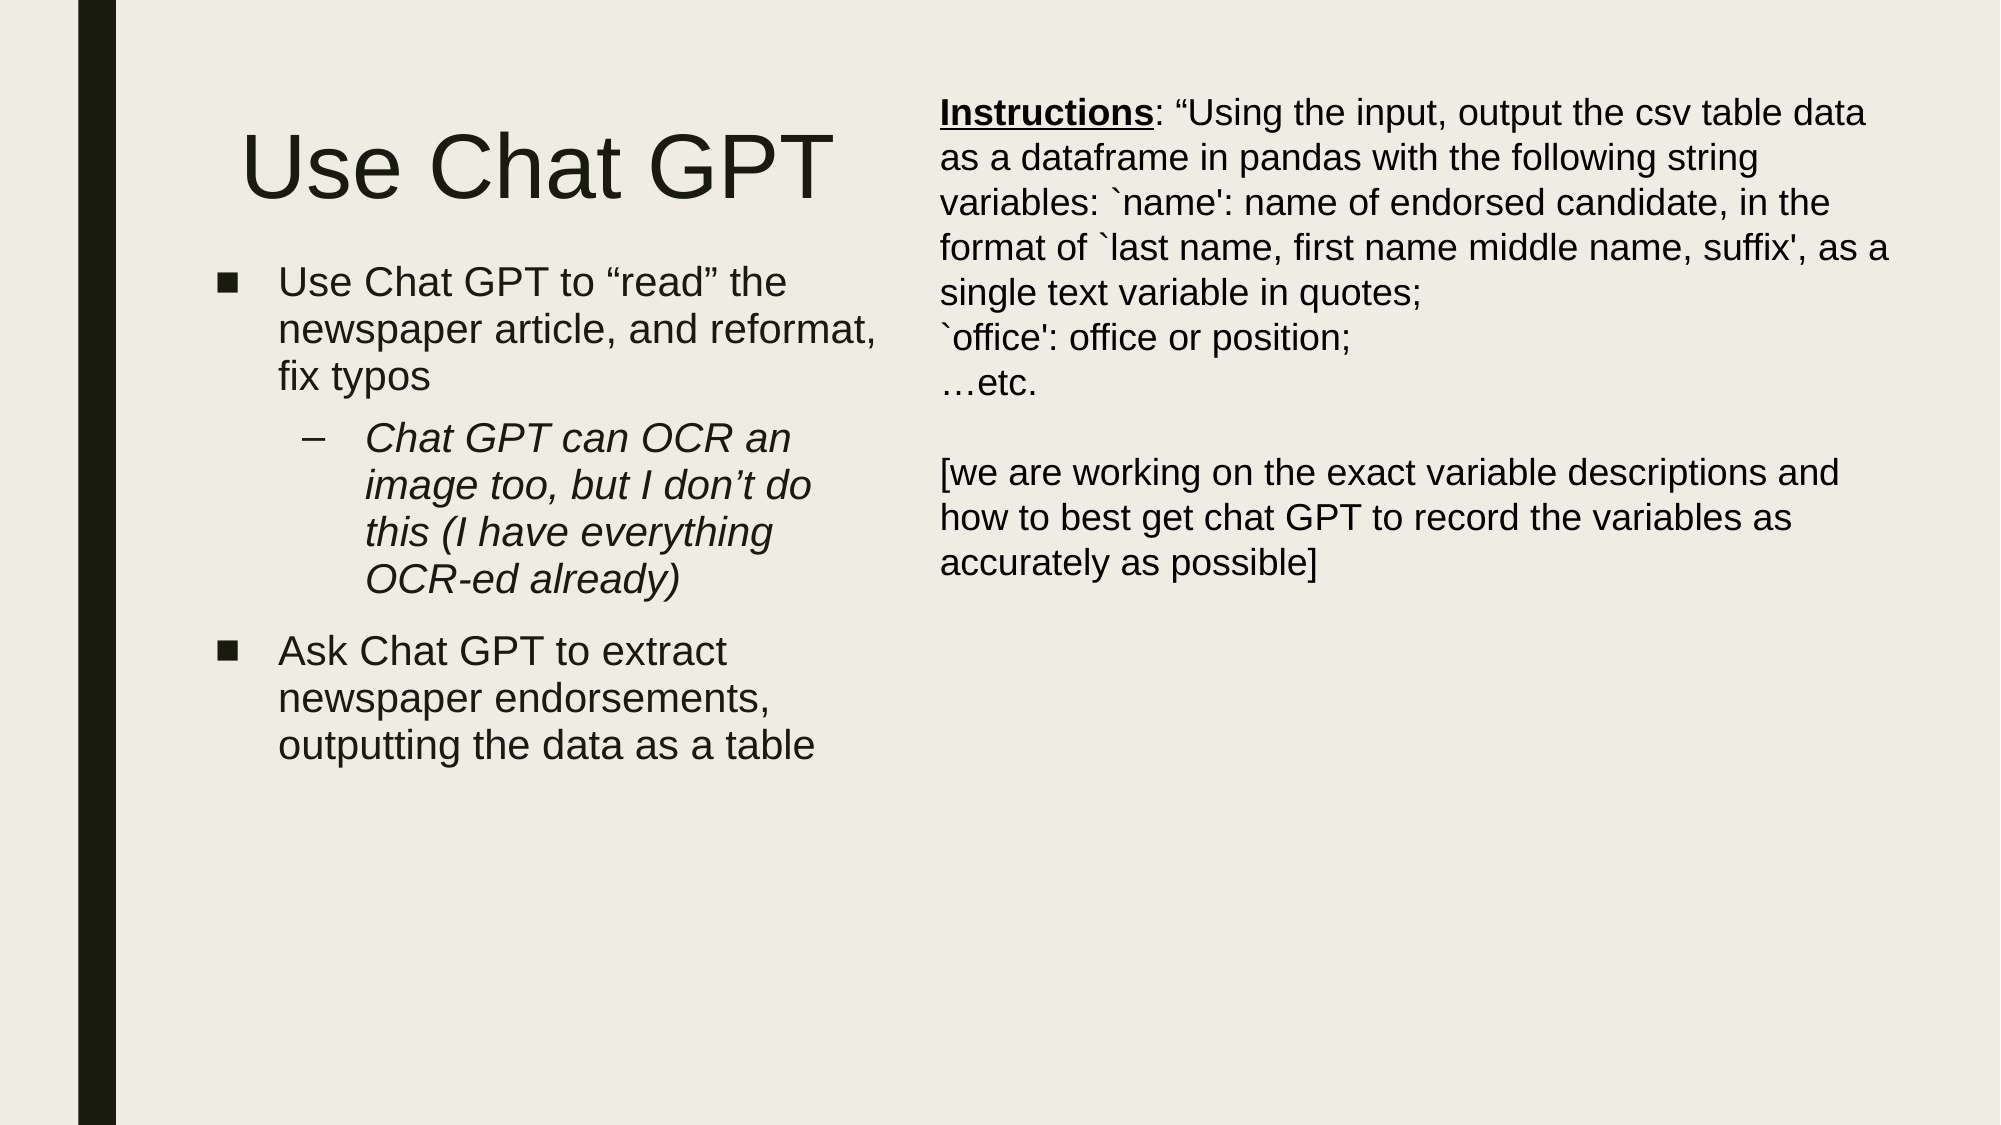

Instructions: “Using the input, output the csv table data as a dataframe in pandas with the following string variables: `name': name of endorsed candidate, in the format of `last name, first name middle name, suffix', as a single text variable in quotes;
`office': office or position;
…etc.

[we are working on the exact variable descriptions and how to best get chat GPT to record the variables as accurately as possible]
# Use Chat GPT
Use Chat GPT to “read” the newspaper article, and reformat, fix typos
Chat GPT can OCR an image too, but I don’t do this (I have everything OCR-ed already)
Ask Chat GPT to extract newspaper endorsements, outputting the data as a table